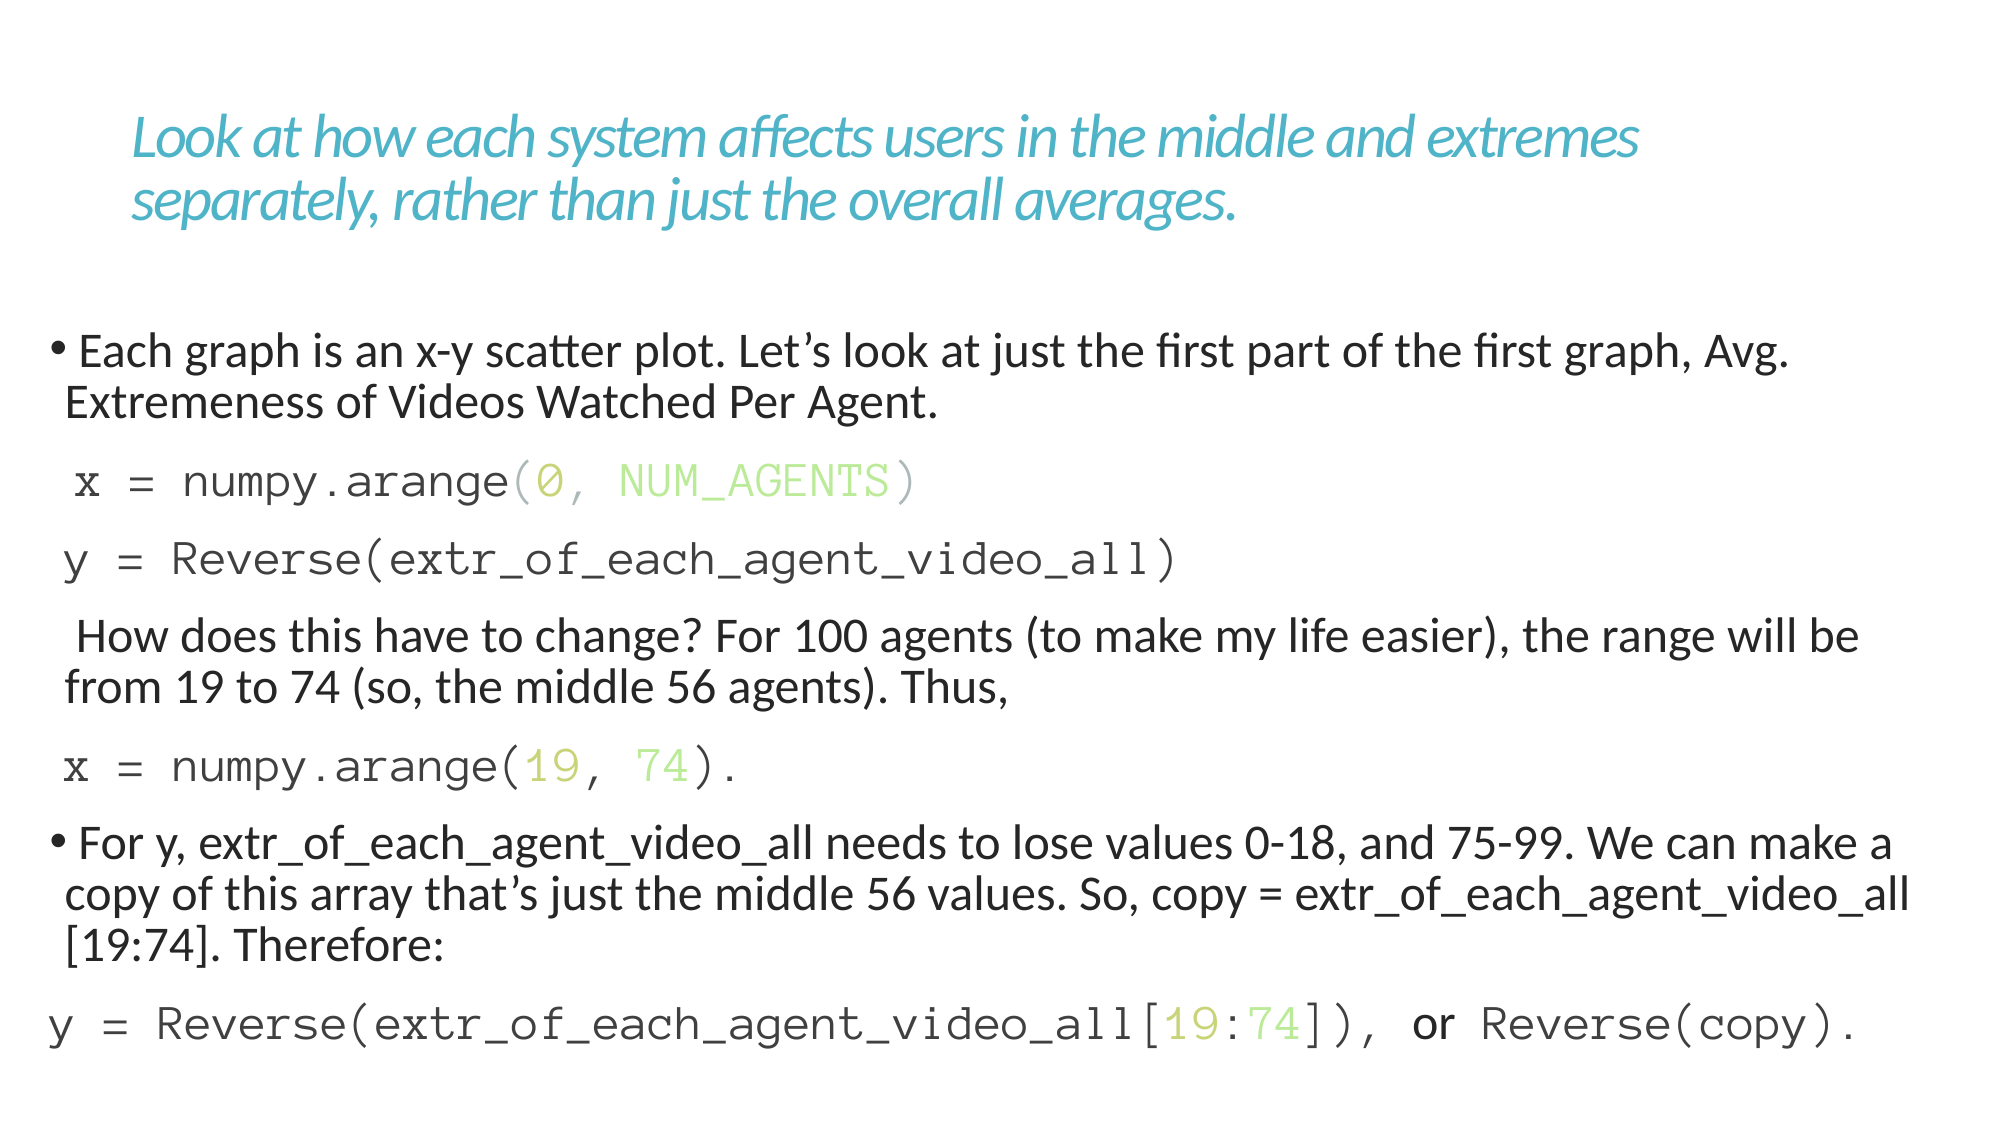

# Look at how each system affects users in the middle and extremes separately, rather than just the overall averages.
 Each graph is an x-y scatter plot. Let’s look at just the first part of the first graph, Avg. Extremeness of Videos Watched Per Agent.
 x = numpy.arange(0, NUM_AGENTS)
y = Reverse(extr_of_each_agent_video_all)
 How does this have to change? For 100 agents (to make my life easier), the range will be from 19 to 74 (so, the middle 56 agents). Thus,
x = numpy.arange(19, 74).
 For y, extr_of_each_agent_video_all needs to lose values 0-18, and 75-99. We can make a copy of this array that’s just the middle 56 values. So, copy = extr_of_each_agent_video_all [19:74]. Therefore:
y = Reverse(extr_of_each_agent_video_all[19:74]), or Reverse(copy).